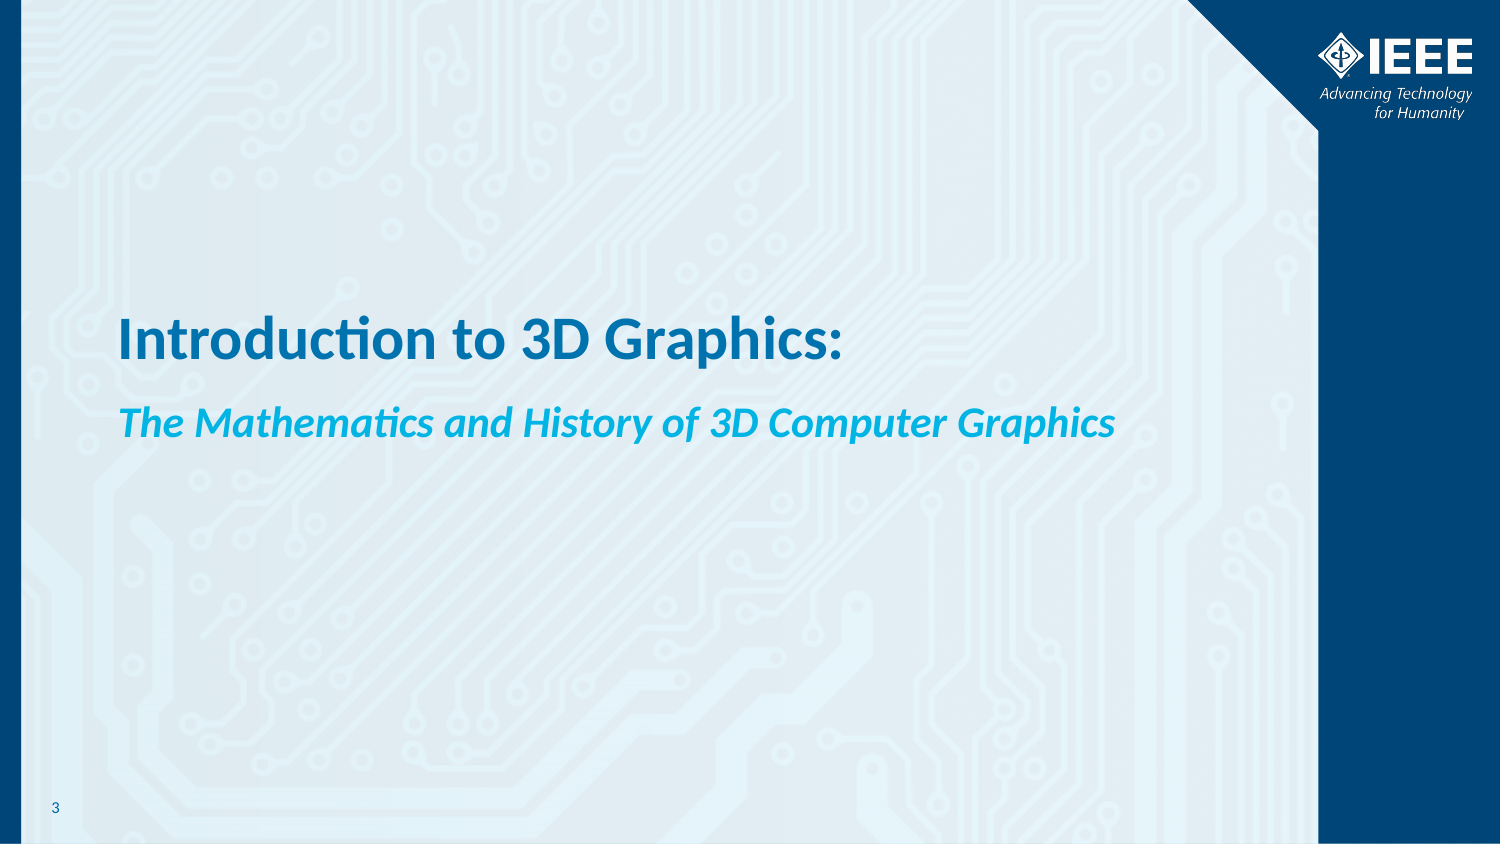

# Introduction to 3D Graphics:
The Mathematics and History of 3D Computer Graphics
3